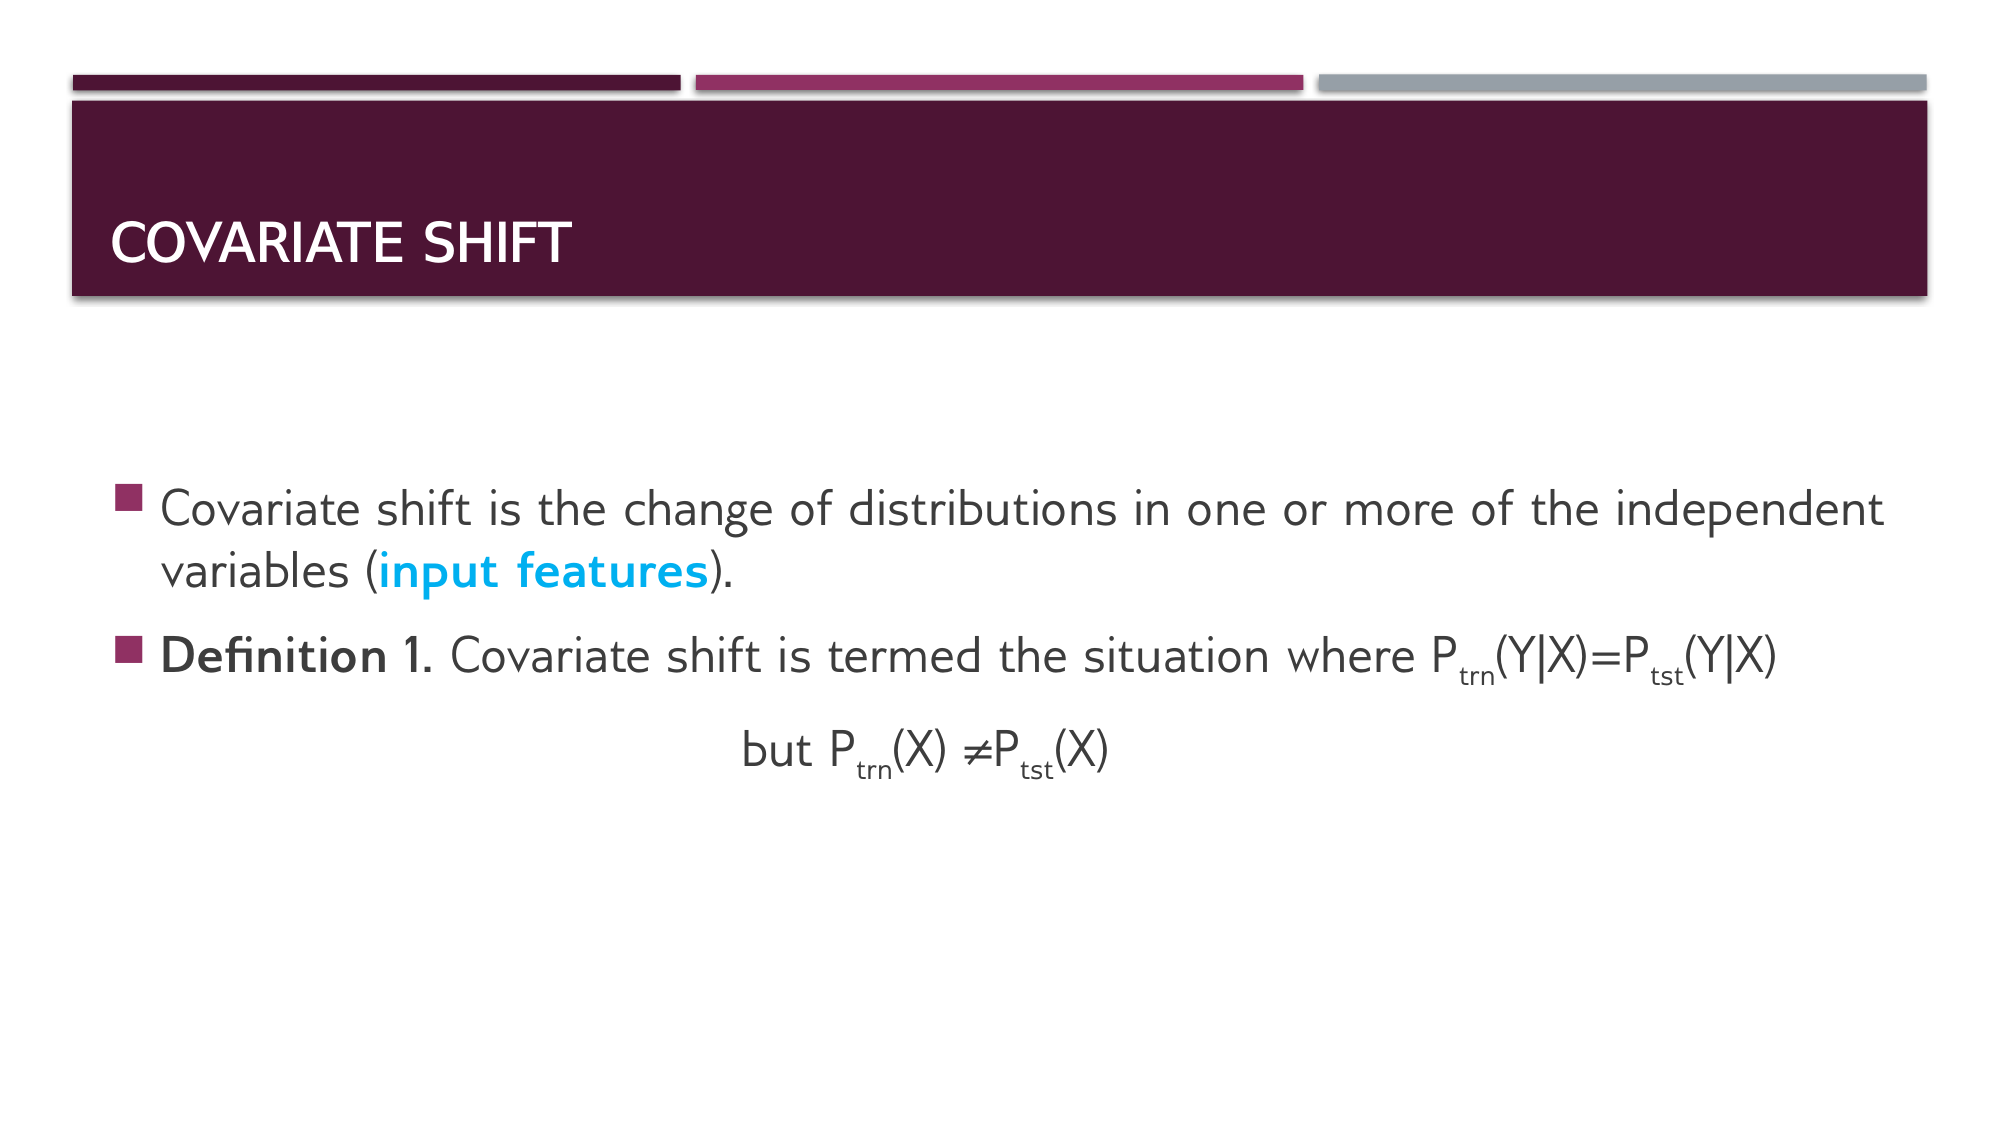

# Covariate shift
Covariate shift is the change of distributions in one or more of the independent variables (input features).
Definition 1. Covariate shift is termed the situation where Ptrn(Y|X)=Ptst(Y|X)
				  but Ptrn(X) ≠Ptst(X)